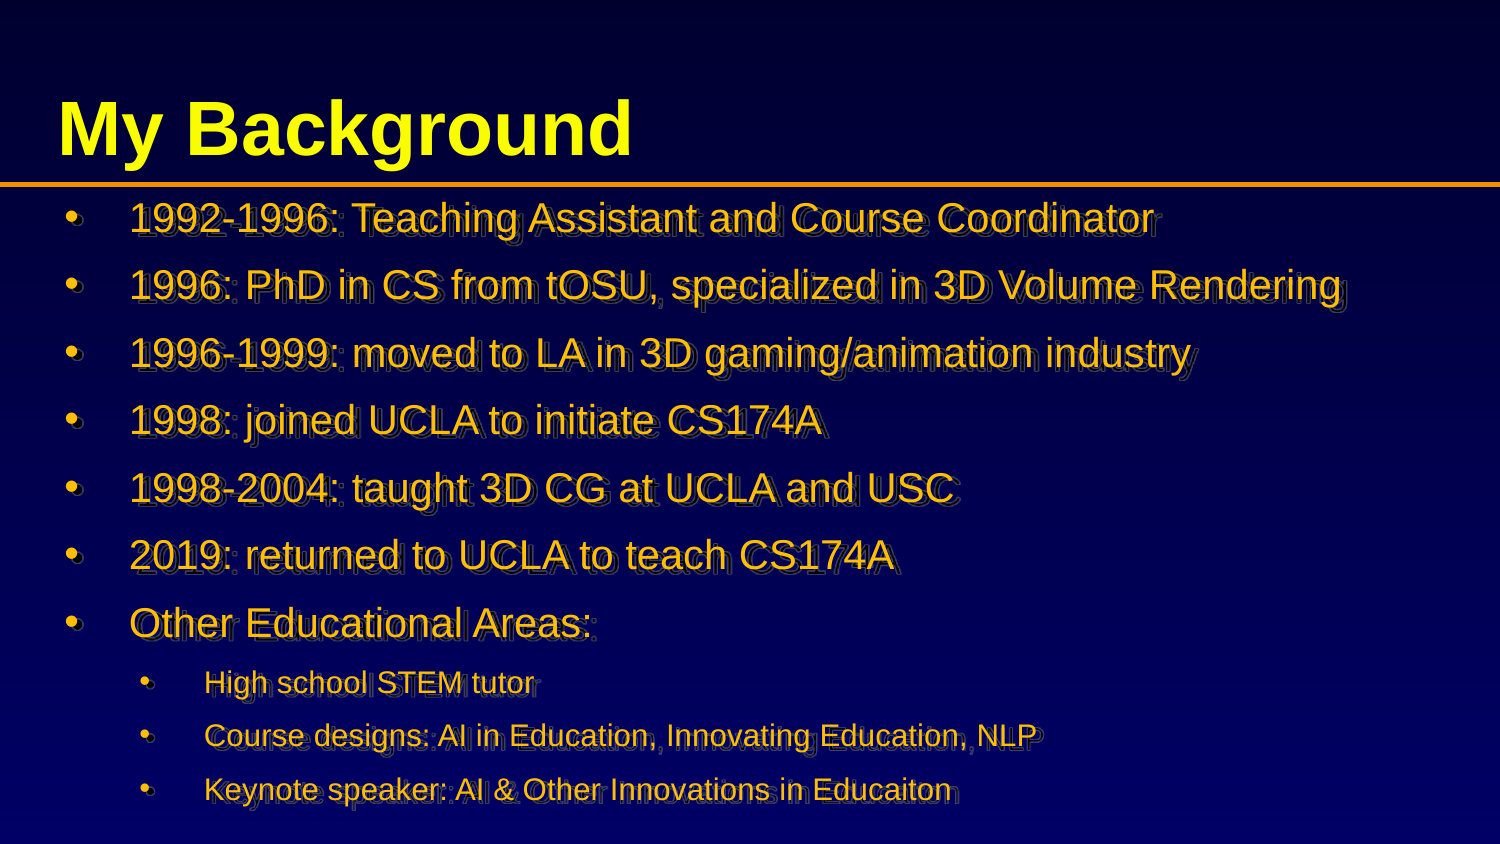

# My Background
1992-1996: Teaching Assistant and Course Coordinator
1996: PhD in CS from tOSU, specialized in 3D Volume Rendering
1996-1999: moved to LA in 3D gaming/animation industry
1998: joined UCLA to initiate CS174A
1998-2004: taught 3D CG at UCLA and USC
2019: returned to UCLA to teach CS174A
Other Educational Areas:
High school STEM tutor
Course designs: AI in Education, Innovating Education, NLP
Keynote speaker: AI & Other Innovations in Educaiton